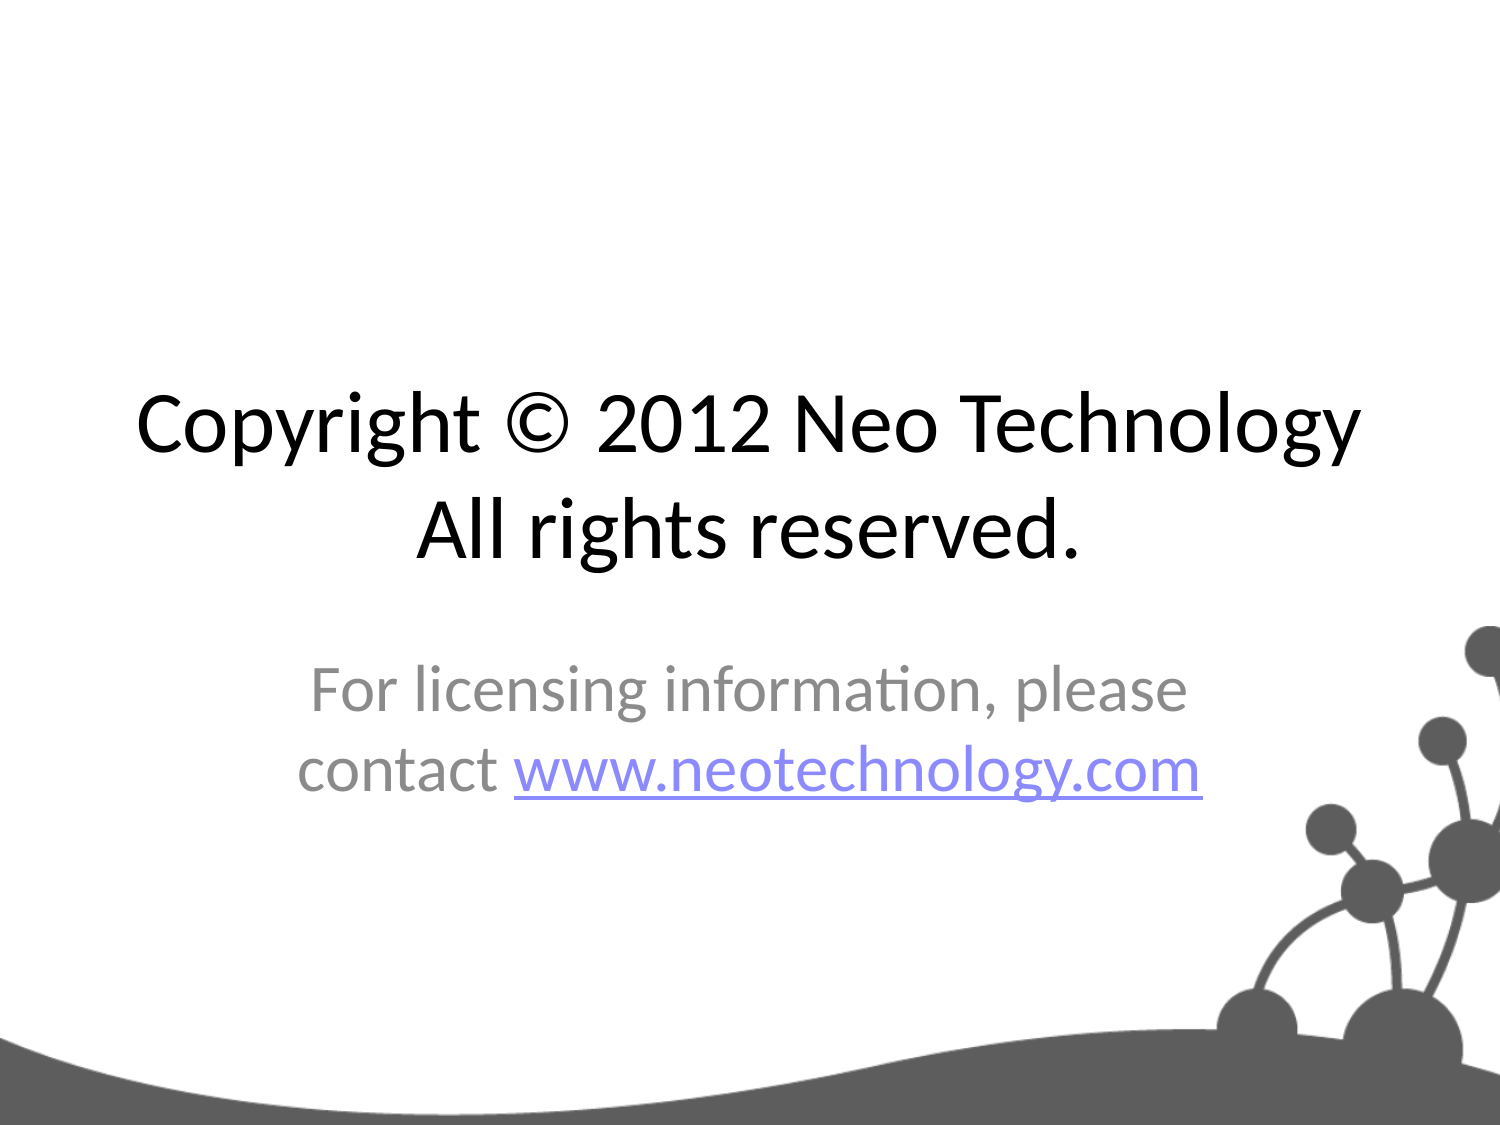

# Copyright © 2012 Neo Technology All rights reserved.
For licensing information, please contact www.neotechnology.com